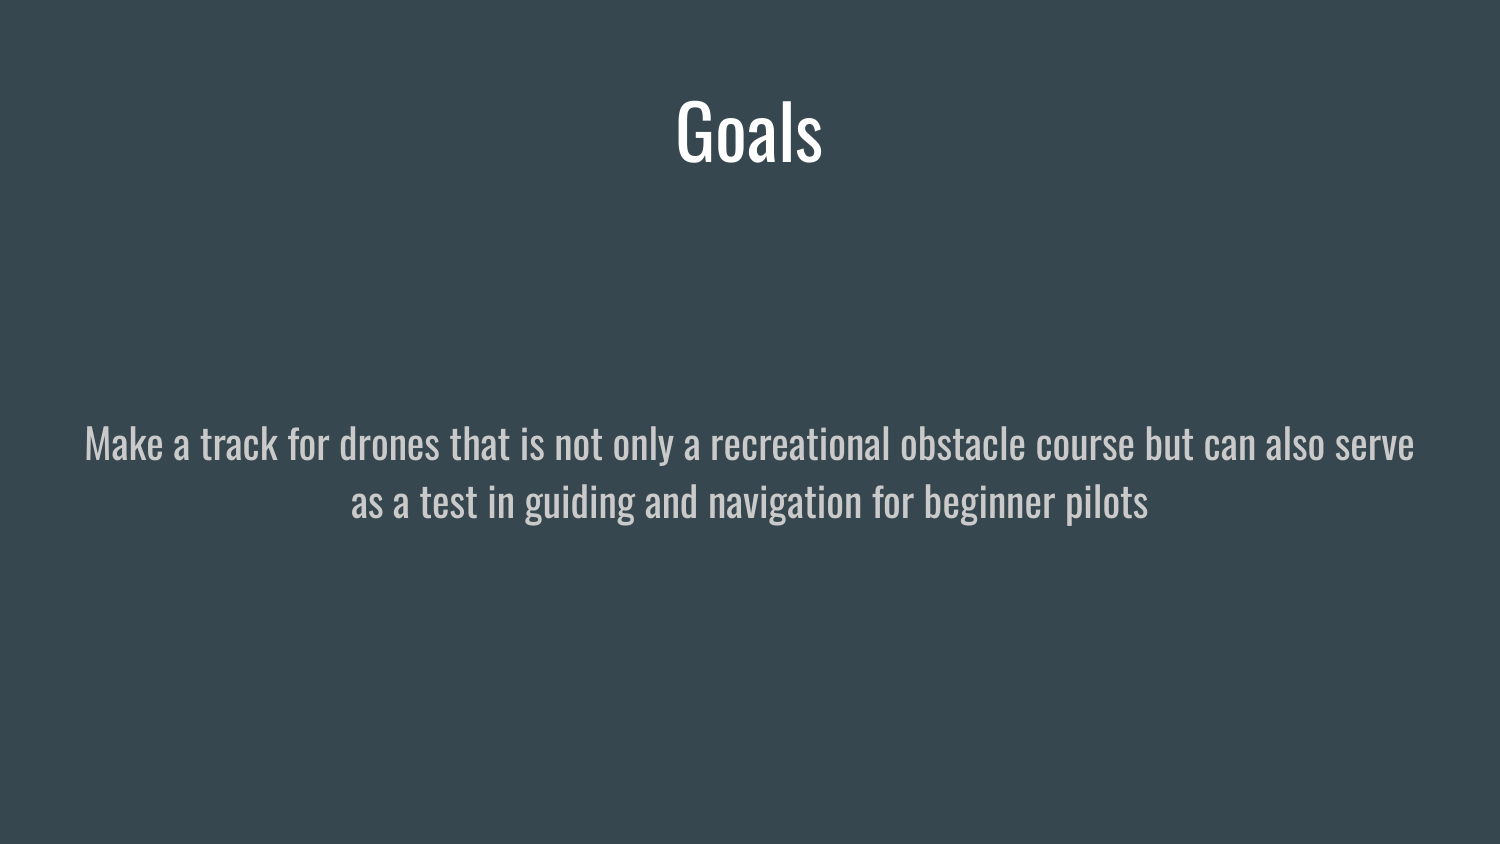

# Goals
Make a track for drones that is not only a recreational obstacle course but can also serve as a test in guiding and navigation for beginner pilots